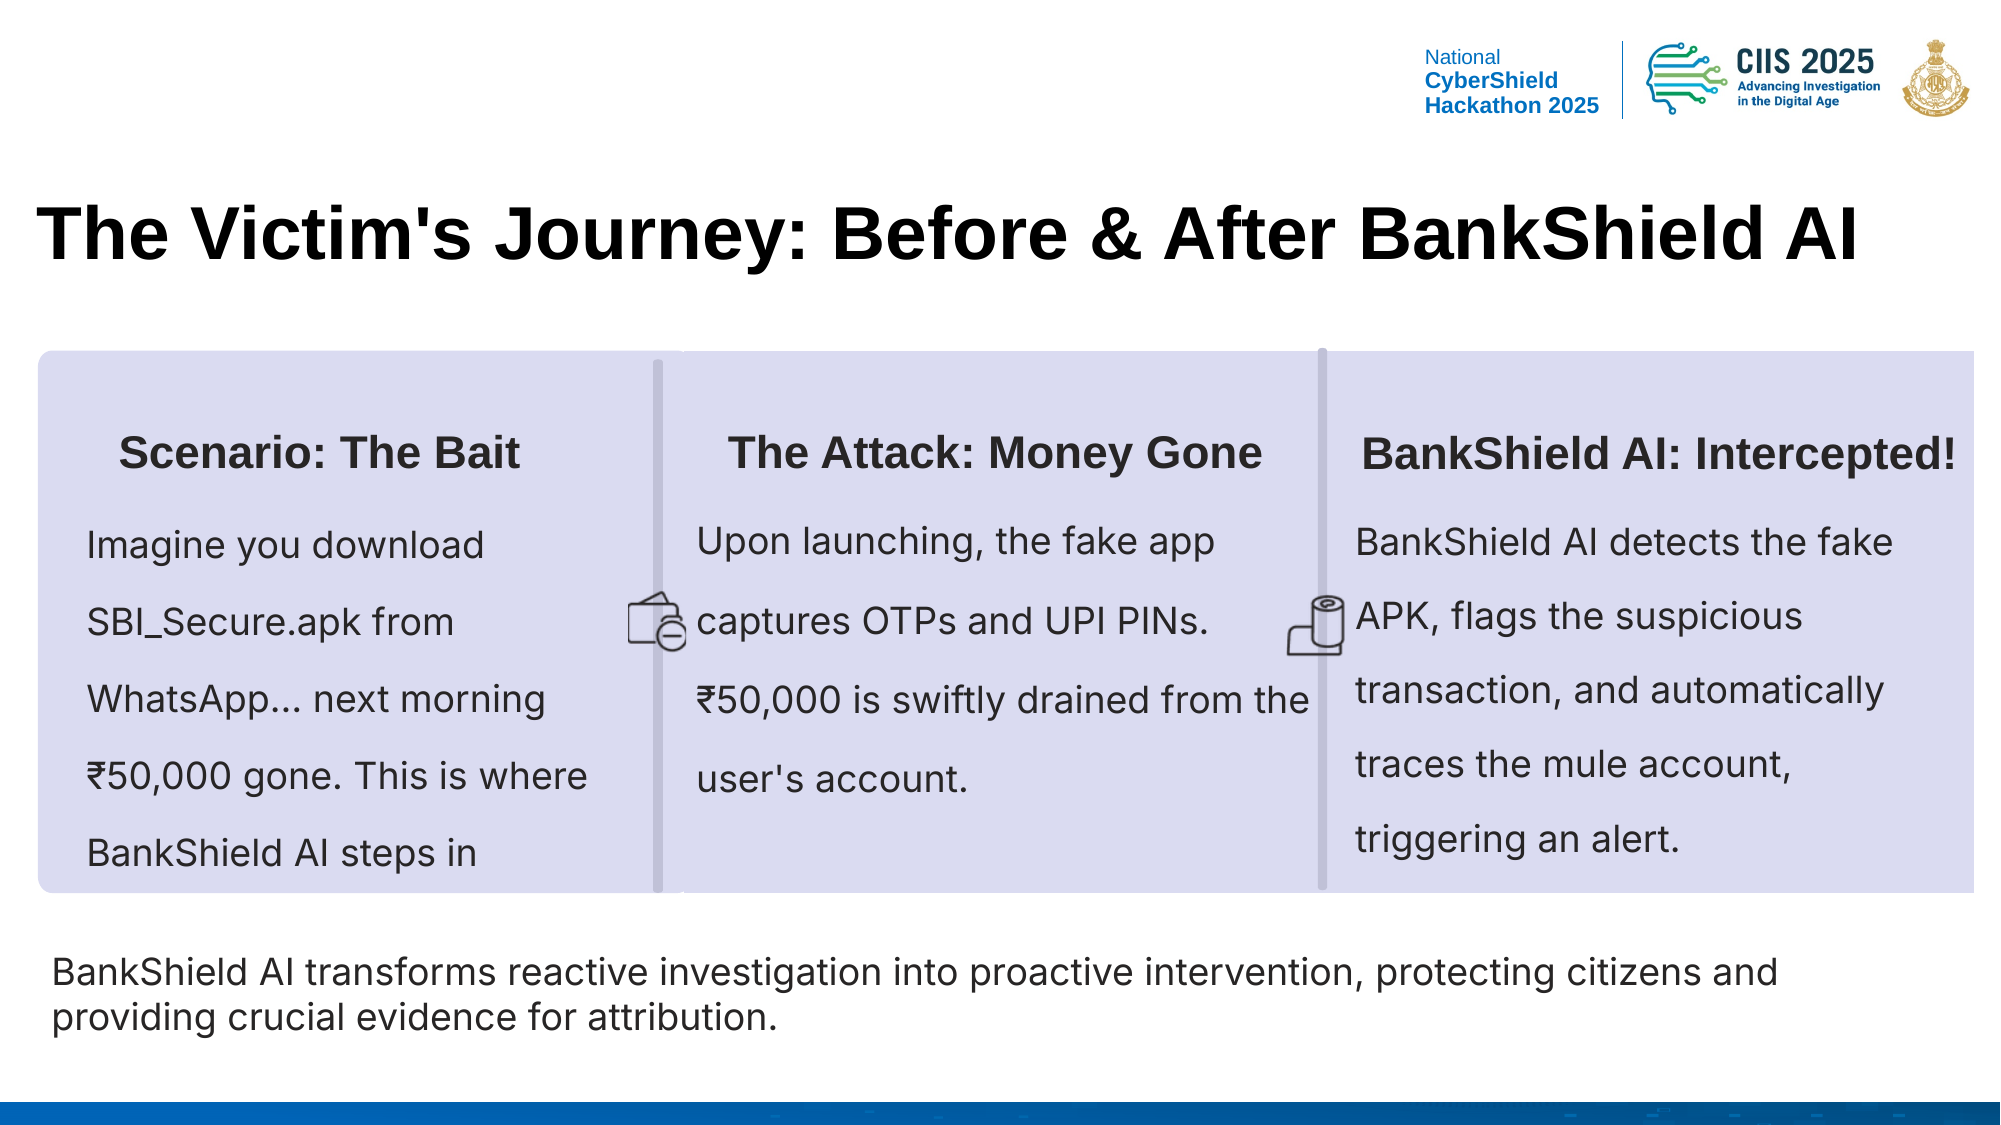

The Victim's Journey: Before & After BankShield AI

The Attack: Money Gone
Scenario: The Bait
BankShield AI: Intercepted!
Upon launching, the fake app captures OTPs and UPI PINs. ₹50,000 is swiftly drained from the user's account.
Imagine you download SBI_Secure.apk from WhatsApp… next morning ₹50,000 gone. This is where BankShield AI steps in
BankShield AI detects the fake APK, flags the suspicious transaction, and automatically traces the mule account, triggering an alert.

BankShield AI transforms reactive investigation into proactive intervention, protecting citizens and providing crucial evidence for attribution.